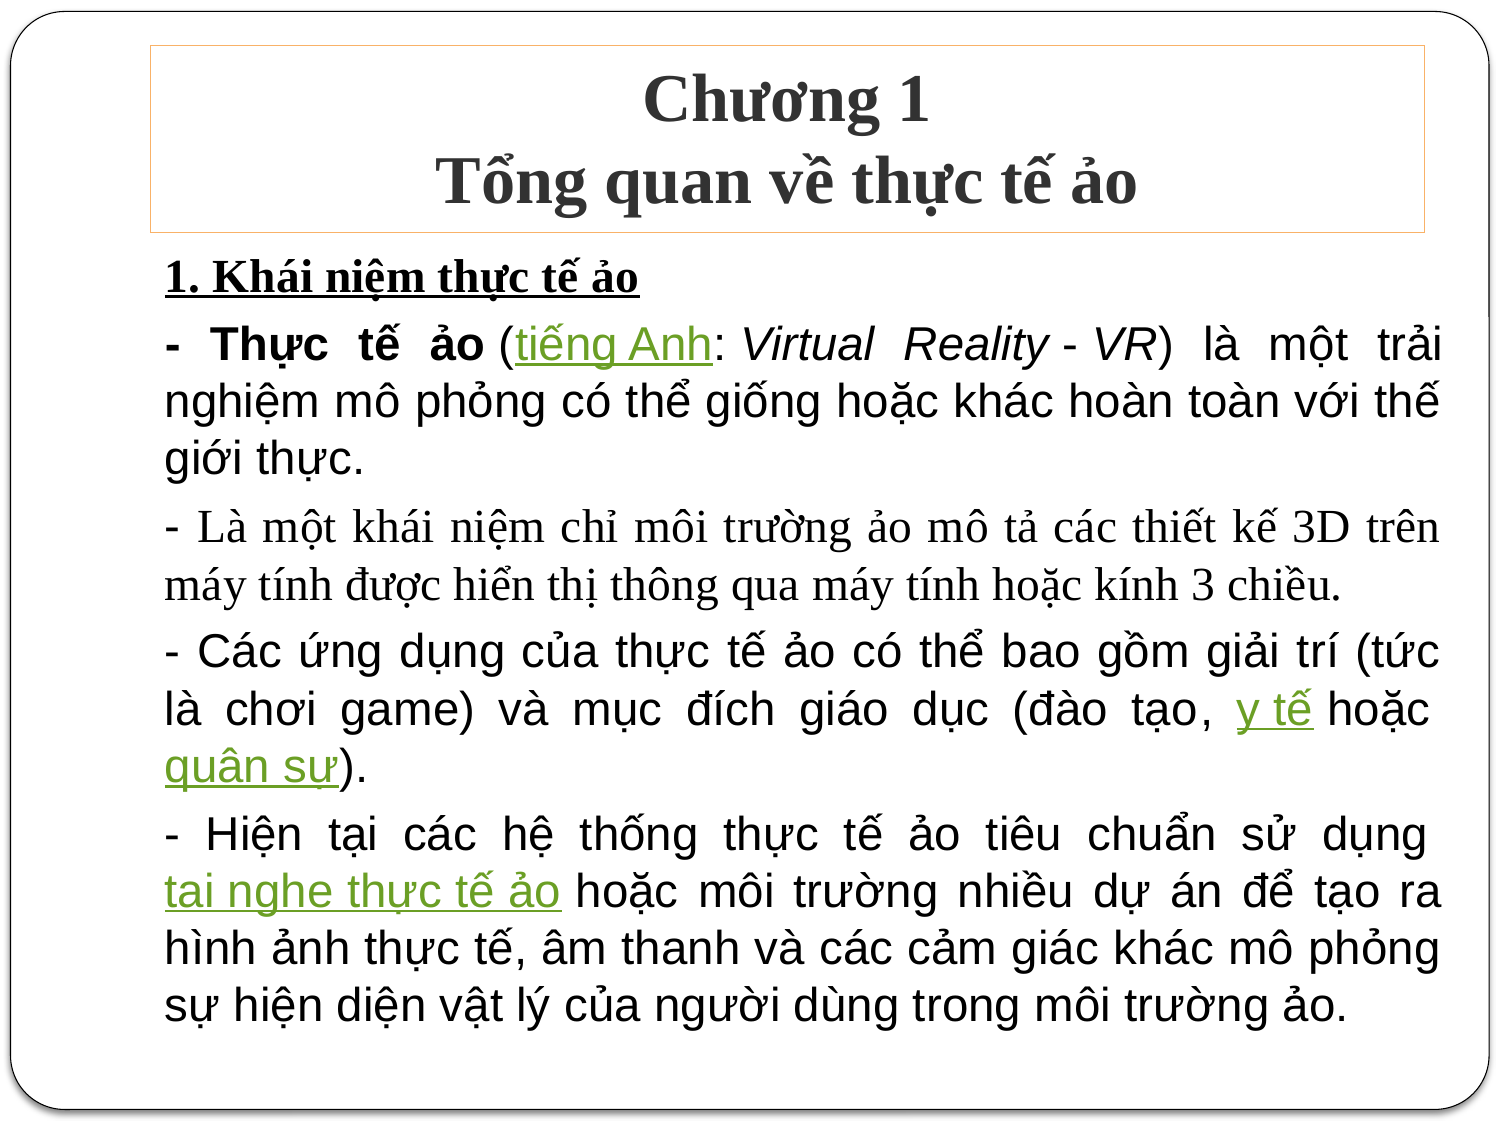

# Chương 1 Tổng quan về thực tế ảo
1. Khái niệm thực tế ảo
- Thực tế ảo (tiếng Anh: Virtual Reality - VR) là một trải nghiệm mô phỏng có thể giống hoặc khác hoàn toàn với thế giới thực.
- Là một khái niệm chỉ môi trường ảo mô tả các thiết kế 3D trên máy tính được hiển thị thông qua máy tính hoặc kính 3 chiều.
- Các ứng dụng của thực tế ảo có thể bao gồm giải trí (tức là chơi game) và mục đích giáo dục (đào tạo, y tế hoặc quân sự).
- Hiện tại các hệ thống thực tế ảo tiêu chuẩn sử dụng tai nghe thực tế ảo hoặc môi trường nhiều dự án để tạo ra hình ảnh thực tế, âm thanh và các cảm giác khác mô phỏng sự hiện diện vật lý của người dùng trong môi trường ảo.